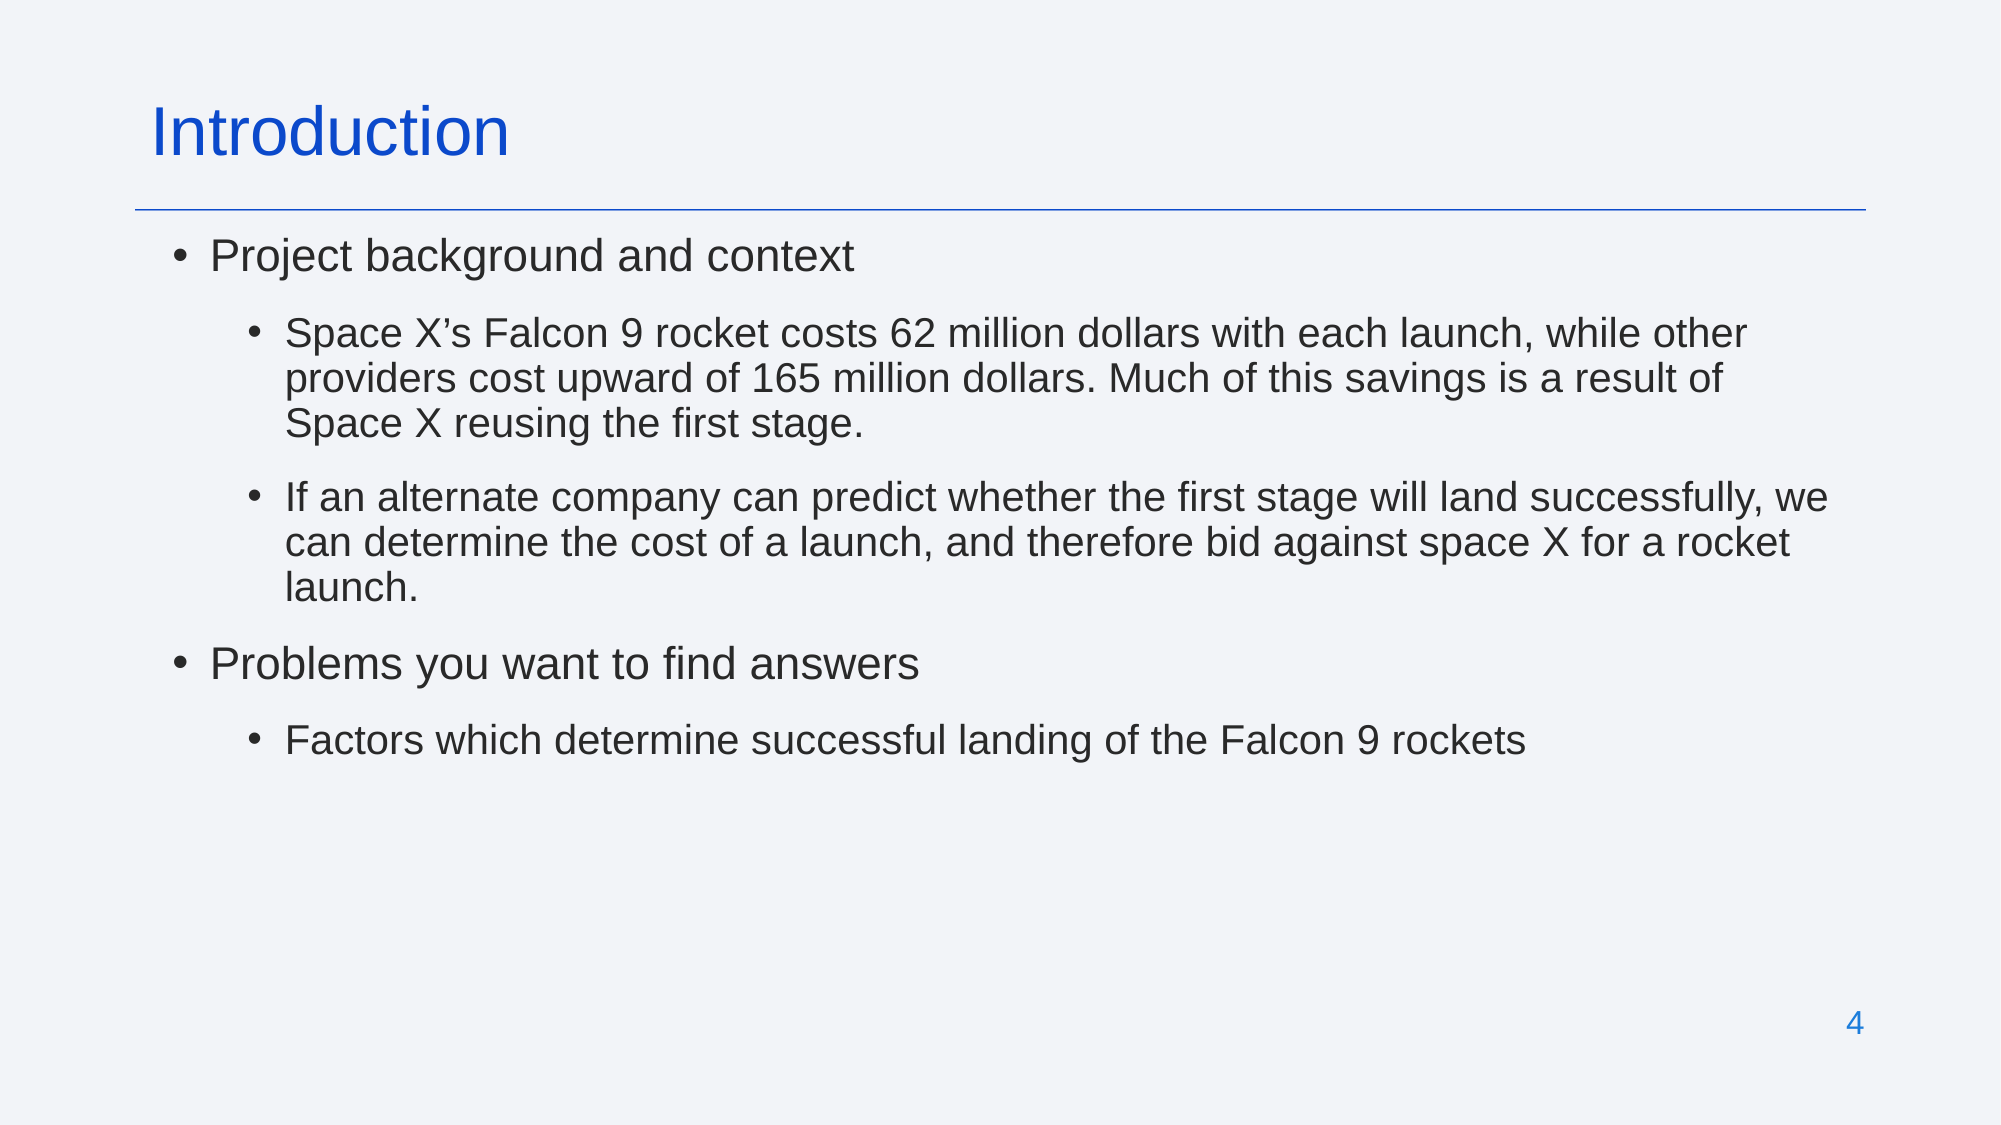

Introduction
Project background and context
Space X’s Falcon 9 rocket costs 62 million dollars with each launch, while other providers cost upward of 165 million dollars. Much of this savings is a result of Space X reusing the first stage.
If an alternate company can predict whether the first stage will land successfully, we can determine the cost of a launch, and therefore bid against space X for a rocket launch.
Problems you want to find answers
Factors which determine successful landing of the Falcon 9 rockets

4